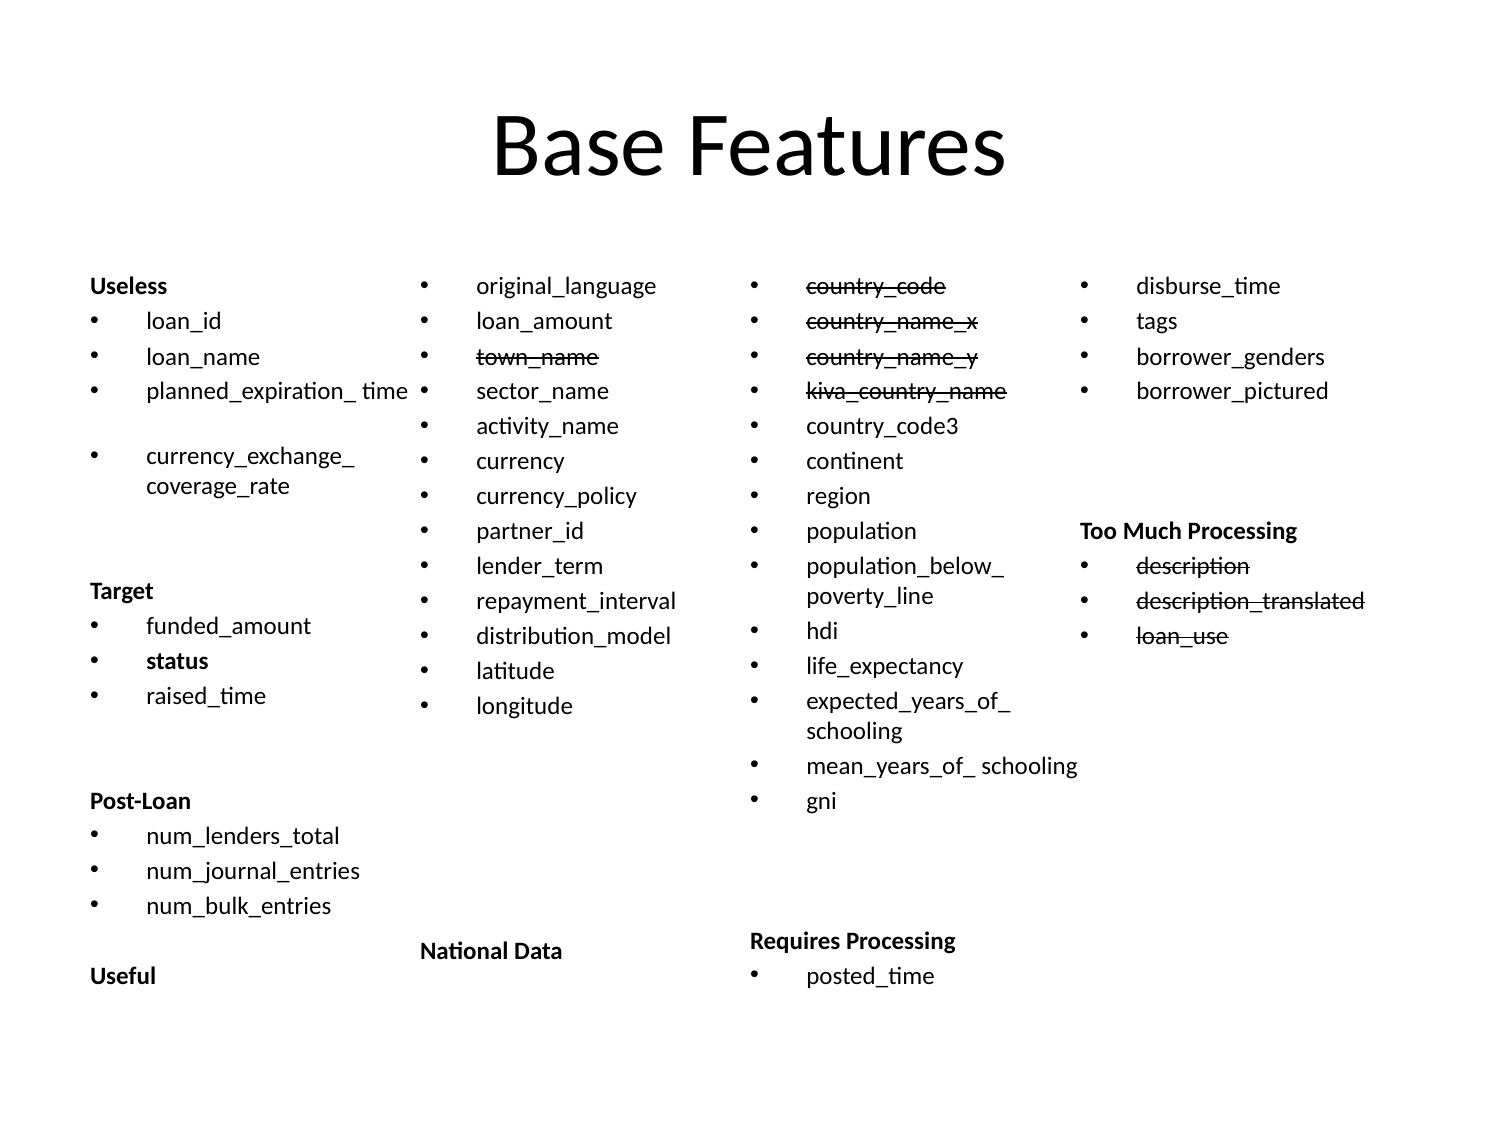

# Base Features
Useless
loan_id
loan_name
planned_expiration_ time
currency_exchange_ coverage_rate

Target
funded_amount
status
raised_time

Post-Loan
num_lenders_total
num_journal_entries
num_bulk_entries

Useful
original_language
loan_amount
town_name
sector_name
activity_name
currency
currency_policy
partner_id
lender_term
repayment_interval
distribution_model
latitude
longitude

National Data
country_code
country_name_x
country_name_y
kiva_country_name
country_code3
continent
region
population
population_below_  poverty_line
hdi
life_expectancy
expected_years_of_ schooling
mean_years_of_ schooling
gni

Requires Processing
posted_time
disburse_time
tags
borrower_genders
borrower_pictured

Too Much Processing
description
description_translated
loan_use